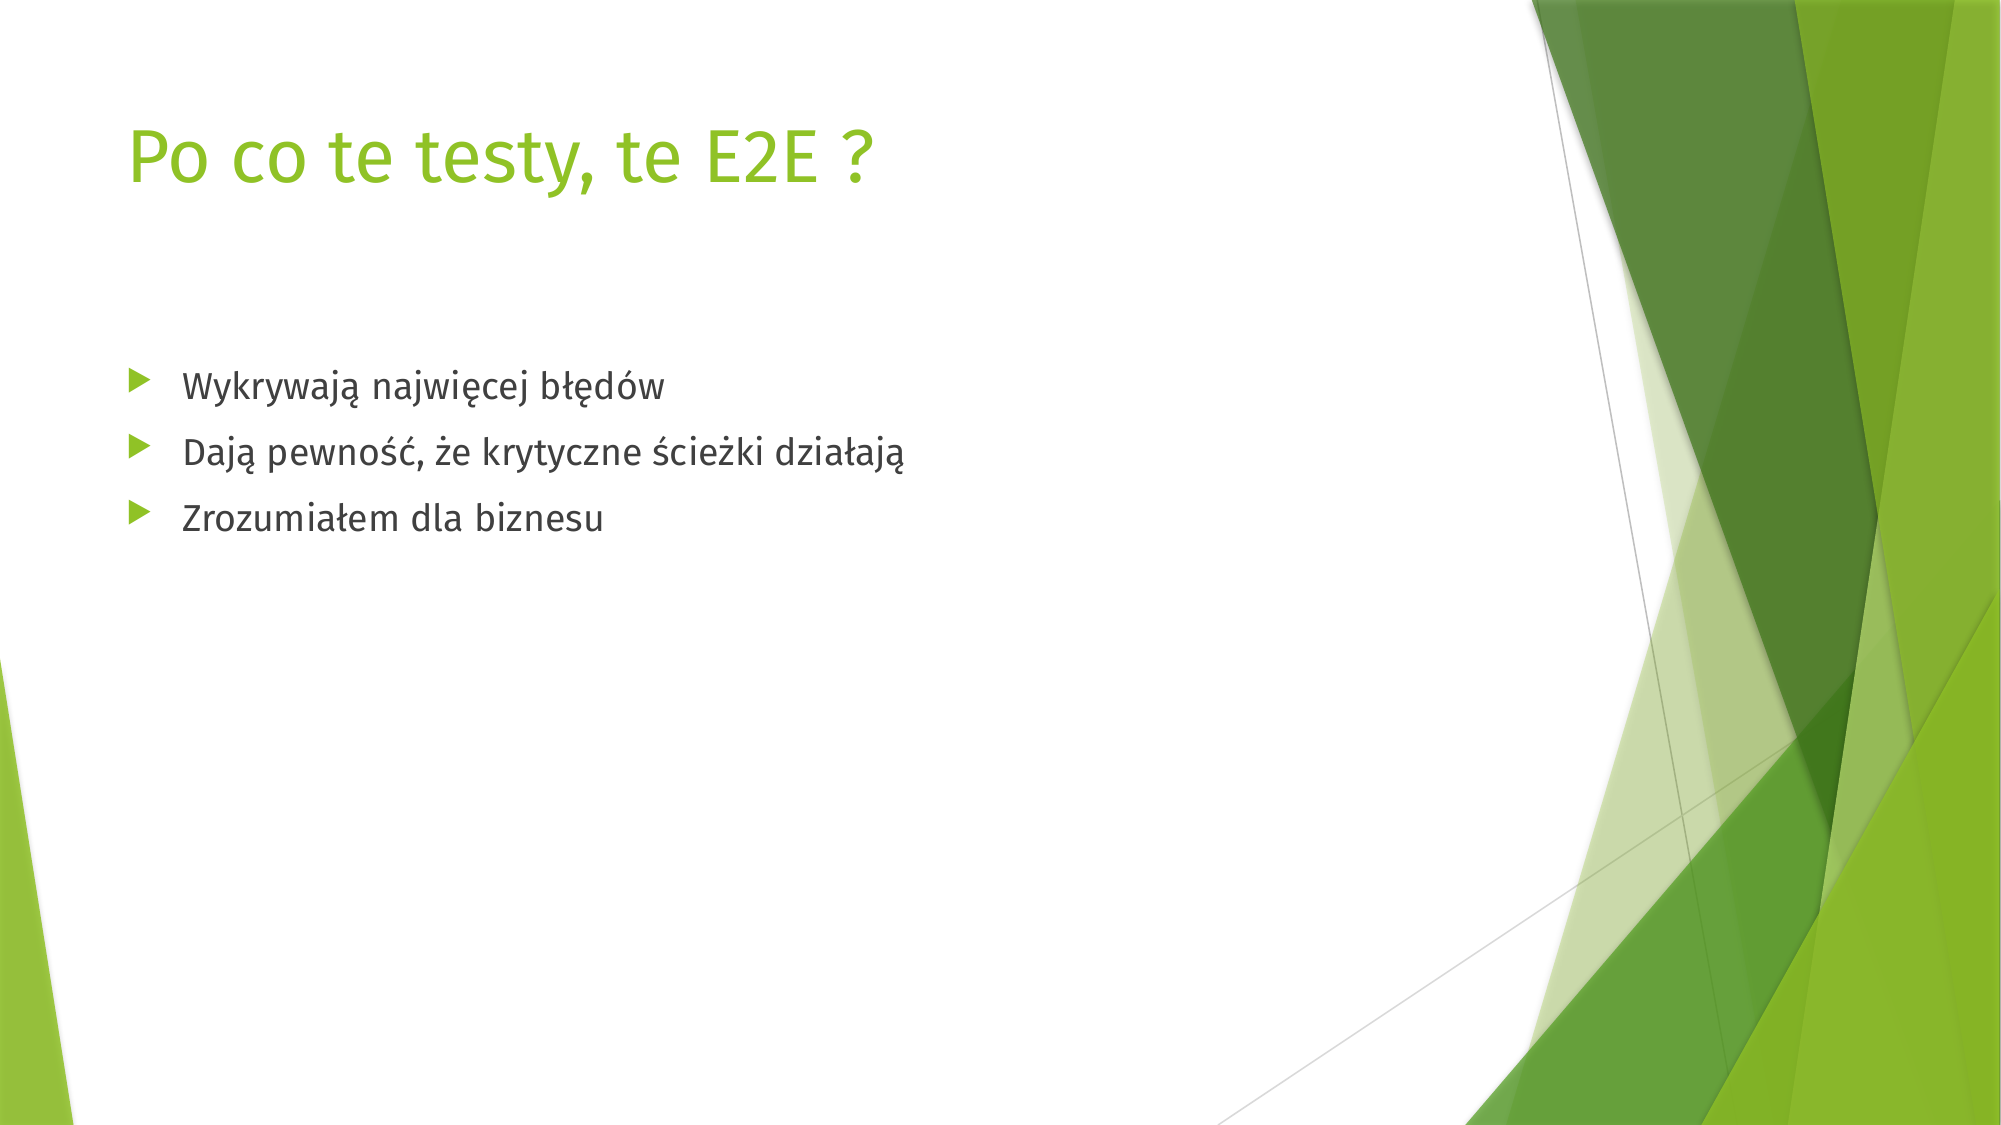

# Po co te testy, te E2E ?
Wykrywają najwięcej błędów
Dają pewność, że krytyczne ścieżki działają
Zrozumiałem dla biznesu